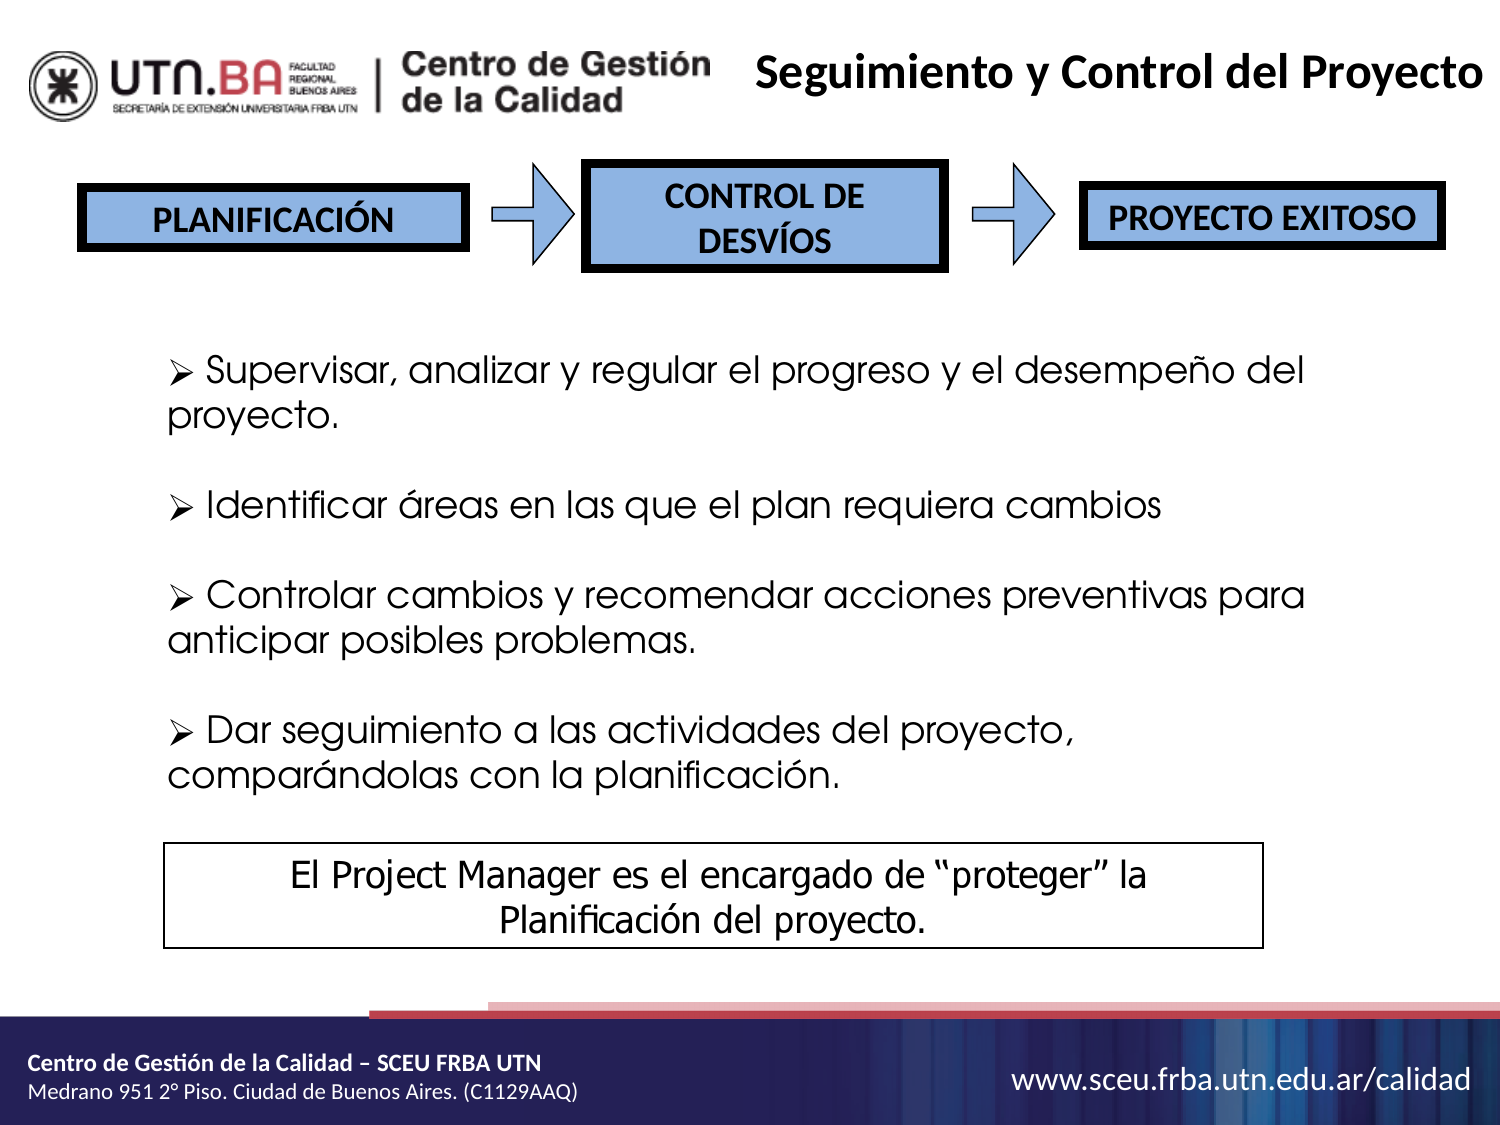

Seguimiento y Control del Proyecto
CONTROL DE DESVÍOS

PROYECTO EXITOSO
PLANIFICACIÓN
 Supervisar, analizar y regular el progreso y el desempeño del proyecto.

 Identificar áreas en las que el plan requiera cambios

 Controlar cambios y recomendar acciones preventivas para anticipar posibles problemas.

 Dar seguimiento a las actividades del proyecto, comparándolas con la planificación.
 El Project Manager es el encargado de “proteger” la Planificación del proyecto.